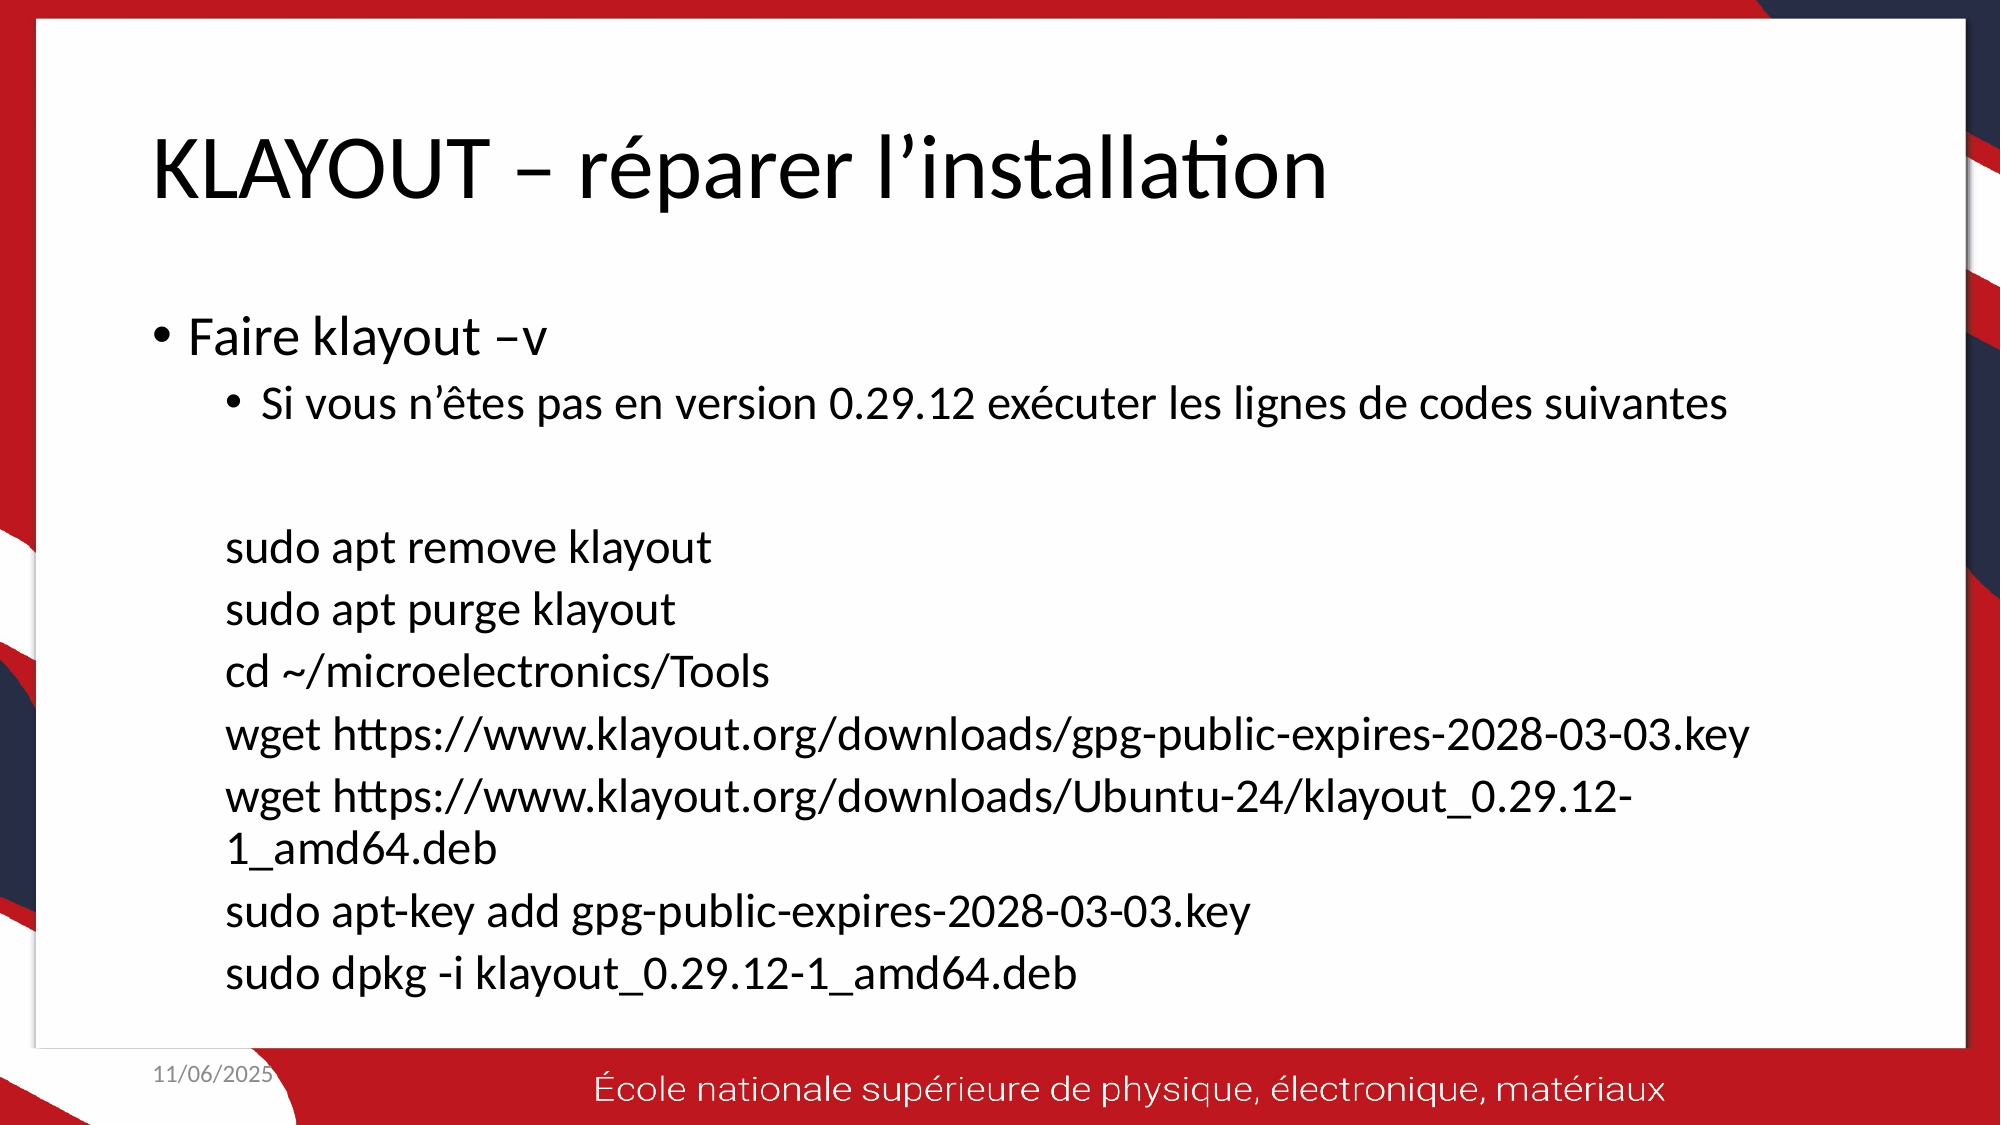

# KLAYOUT – réparer l’installation
Faire klayout –v
Si vous n’êtes pas en version 0.29.12 exécuter les lignes de codes suivantes

sudo apt remove klayout
sudo apt purge klayout
cd ~/microelectronics/Tools
wget https://www.klayout.org/downloads/gpg-public-expires-2028-03-03.key
wget https://www.klayout.org/downloads/Ubuntu-24/klayout_0.29.12-1_amd64.deb
sudo apt-key add gpg-public-expires-2028-03-03.key
sudo dpkg -i klayout_0.29.12-1_amd64.deb
11/06/2025
22